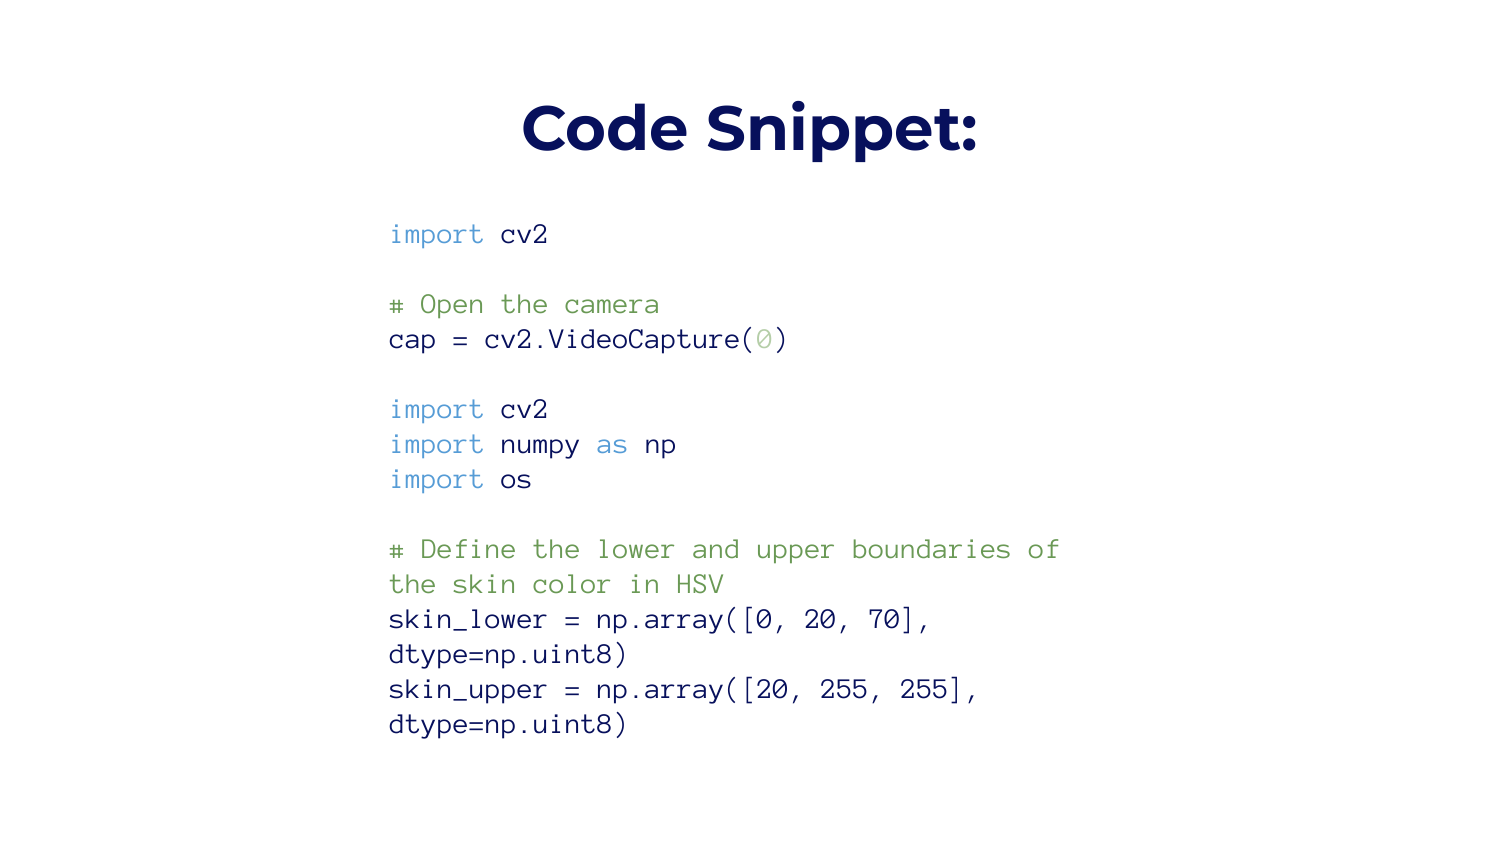

# Code Snippet:
import cv2
# Open the camera
cap = cv2.VideoCapture(0)

import cv2
import numpy as np
import os
# Define the lower and upper boundaries of the skin color in HSV
skin_lower = np.array([0, 20, 70], dtype=np.uint8)
skin_upper = np.array([20, 255, 255], dtype=np.uint8)